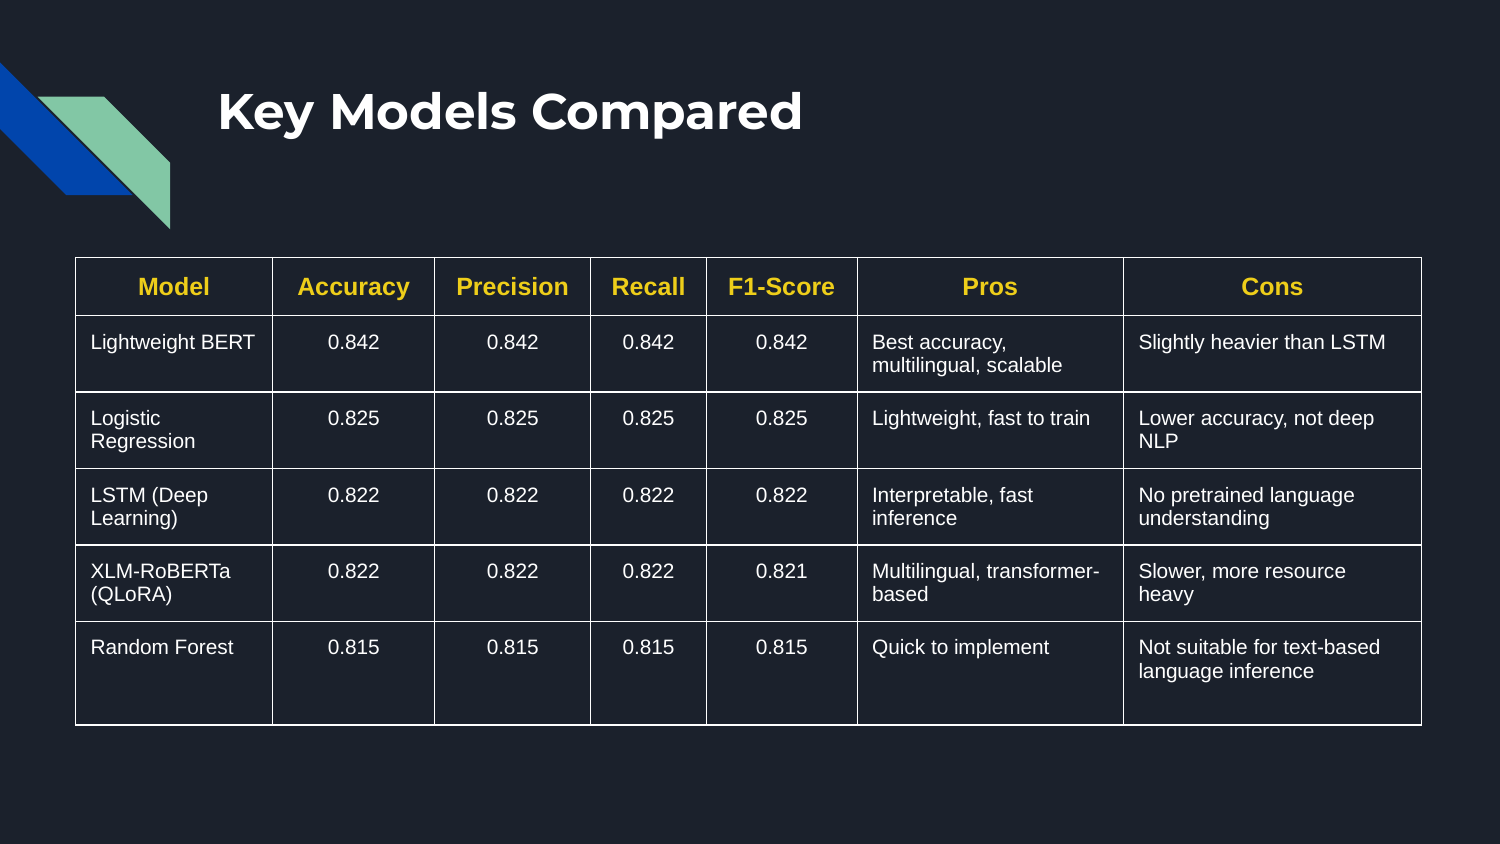

# Key Models Compared
| Model | Accuracy | Precision | Recall | F1-Score | Pros | Cons |
| --- | --- | --- | --- | --- | --- | --- |
| Lightweight BERT | 0.842 | 0.842 | 0.842 | 0.842 | Best accuracy, multilingual, scalable | Slightly heavier than LSTM |
| Logistic Regression | 0.825 | 0.825 | 0.825 | 0.825 | Lightweight, fast to train | Lower accuracy, not deep NLP |
| LSTM (Deep Learning) | 0.822 | 0.822 | 0.822 | 0.822 | Interpretable, fast inference | No pretrained language understanding |
| XLM-RoBERTa (QLoRA) | 0.822 | 0.822 | 0.822 | 0.821 | Multilingual, transformer-based | Slower, more resource heavy |
| Random Forest | 0.815 | 0.815 | 0.815 | 0.815 | Quick to implement | Not suitable for text-based language inference |